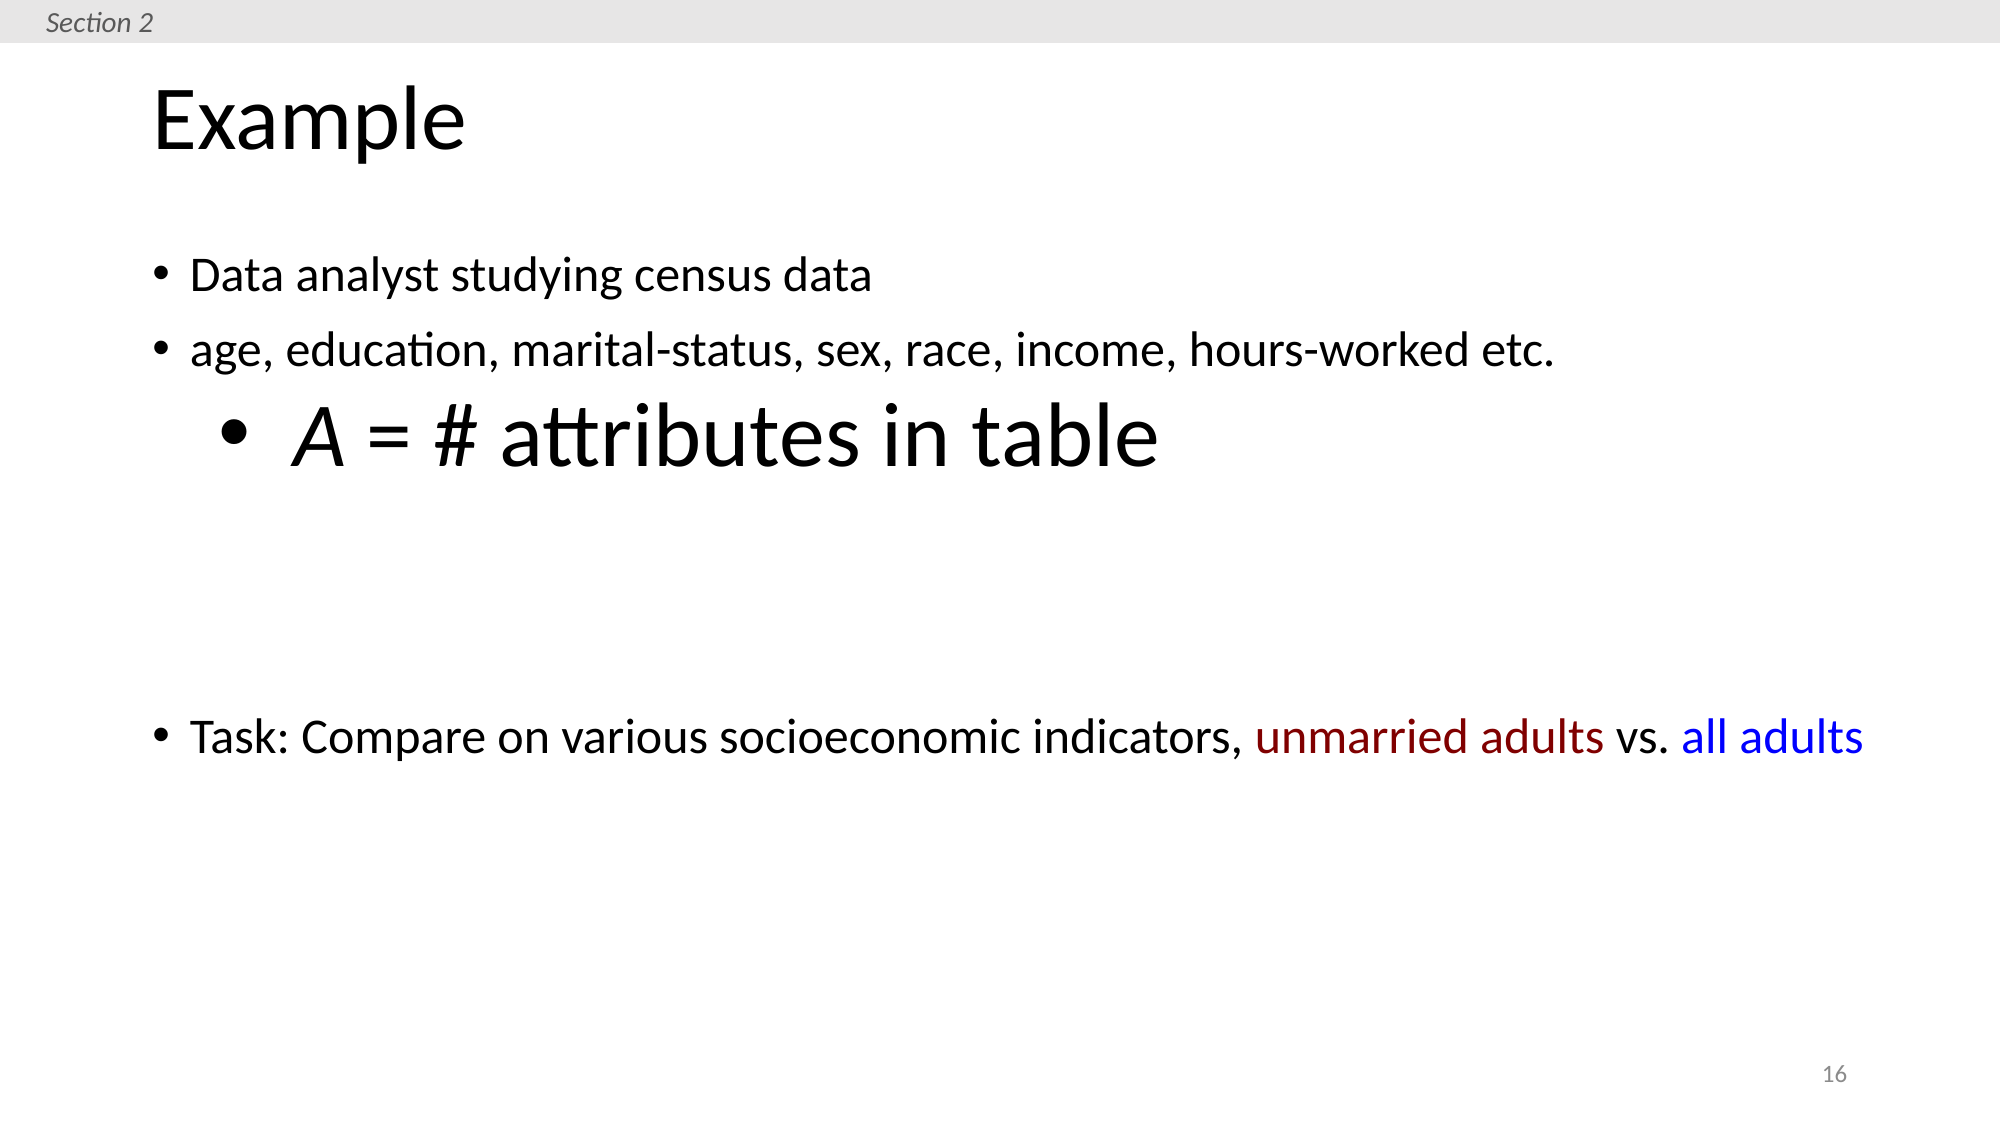

Section 2
# Example
Data analyst studying census data
age, education, marital-status, sex, race, income, hours-worked etc.
A = # attributes in table

Task: Compare on various socioeconomic indicators, unmarried adults vs. all adults

16